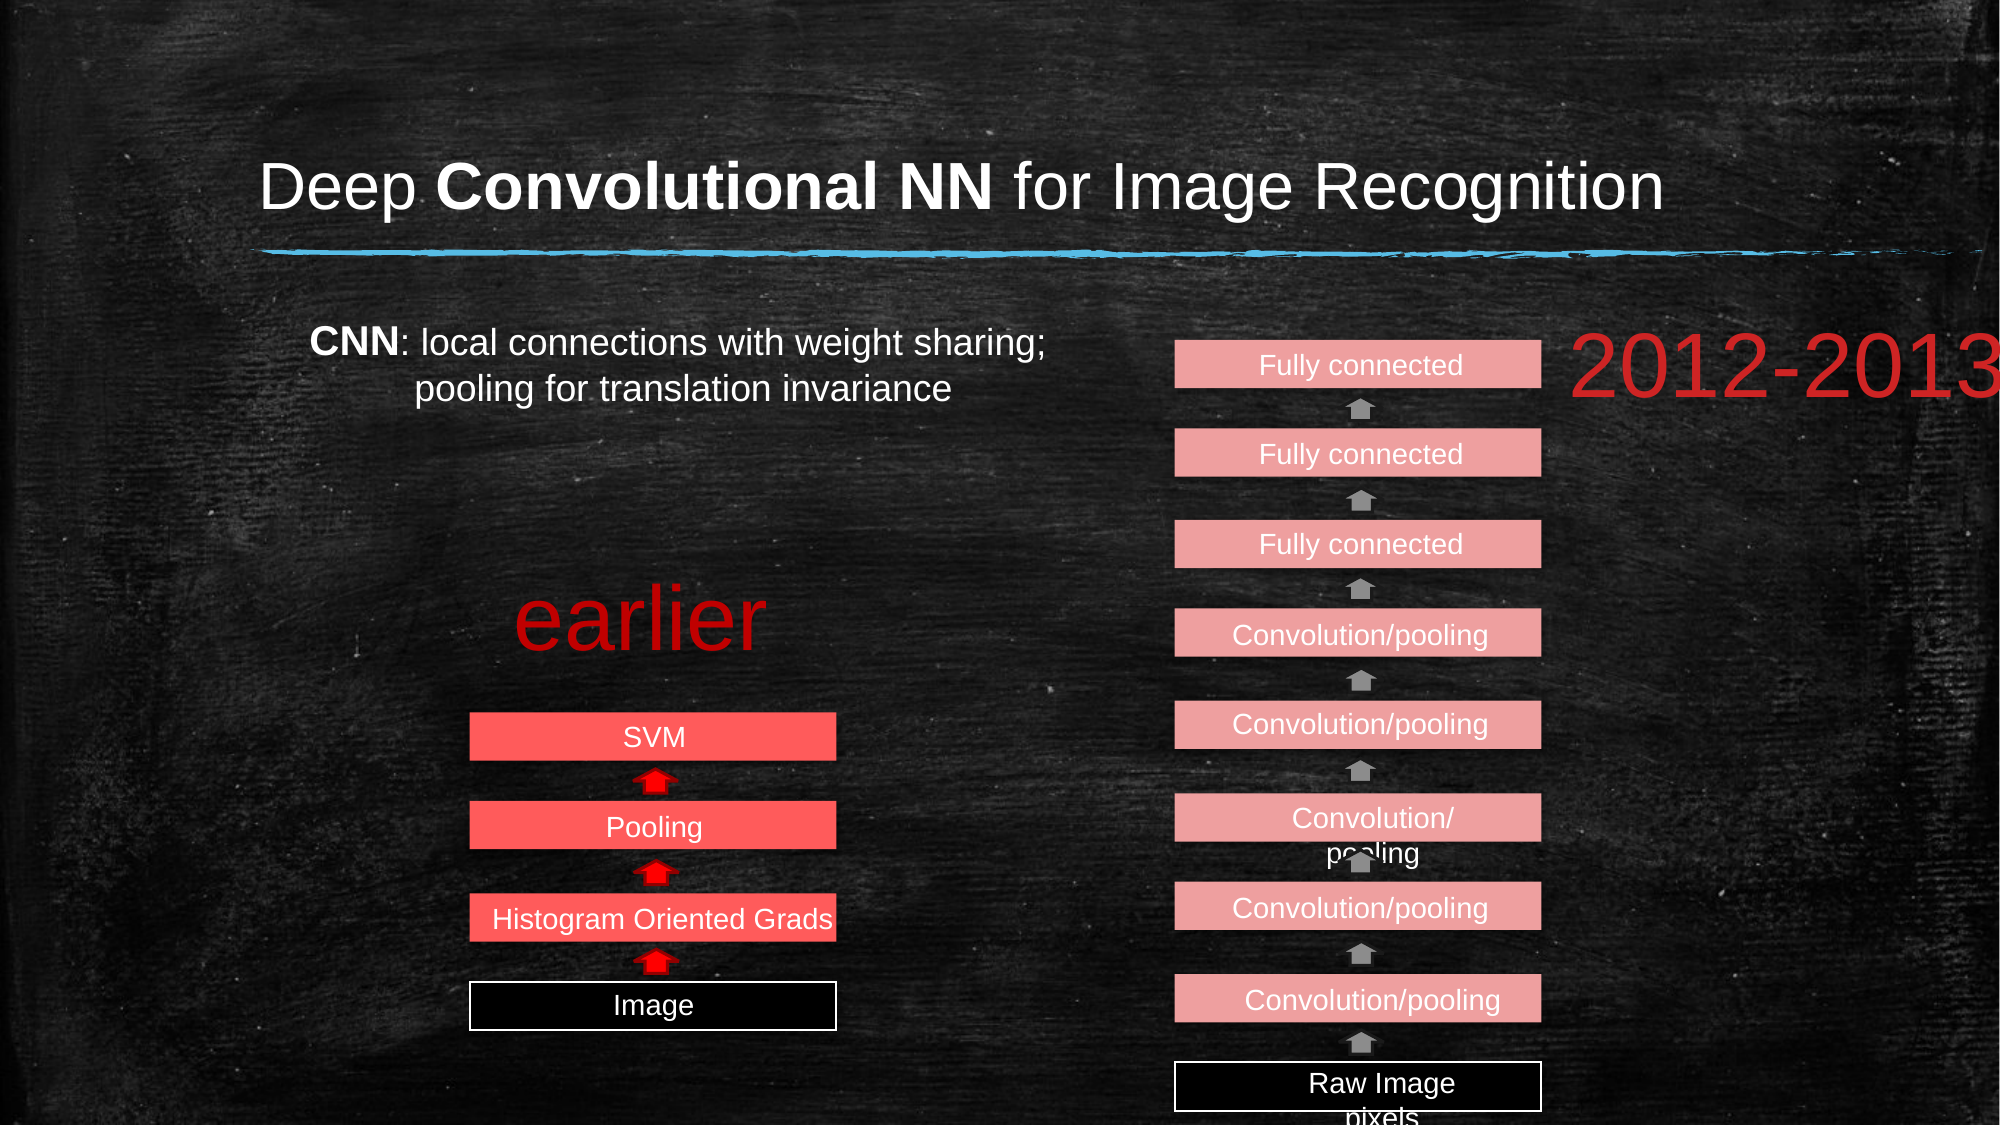

Deep Convolutional NN for Image Recognition
2012-2013
Fully connected

Fully connected

Fully connected

Convolution/pooling

Convolution/pooling

Convolution/pooling

Convolution/pooling

Convolution/pooling

Raw Image pixels

CNN: local connections with weight sharing;
          pooling for translation invariance
earlier
SVM

Pooling

Histogram Oriented Grads

Image